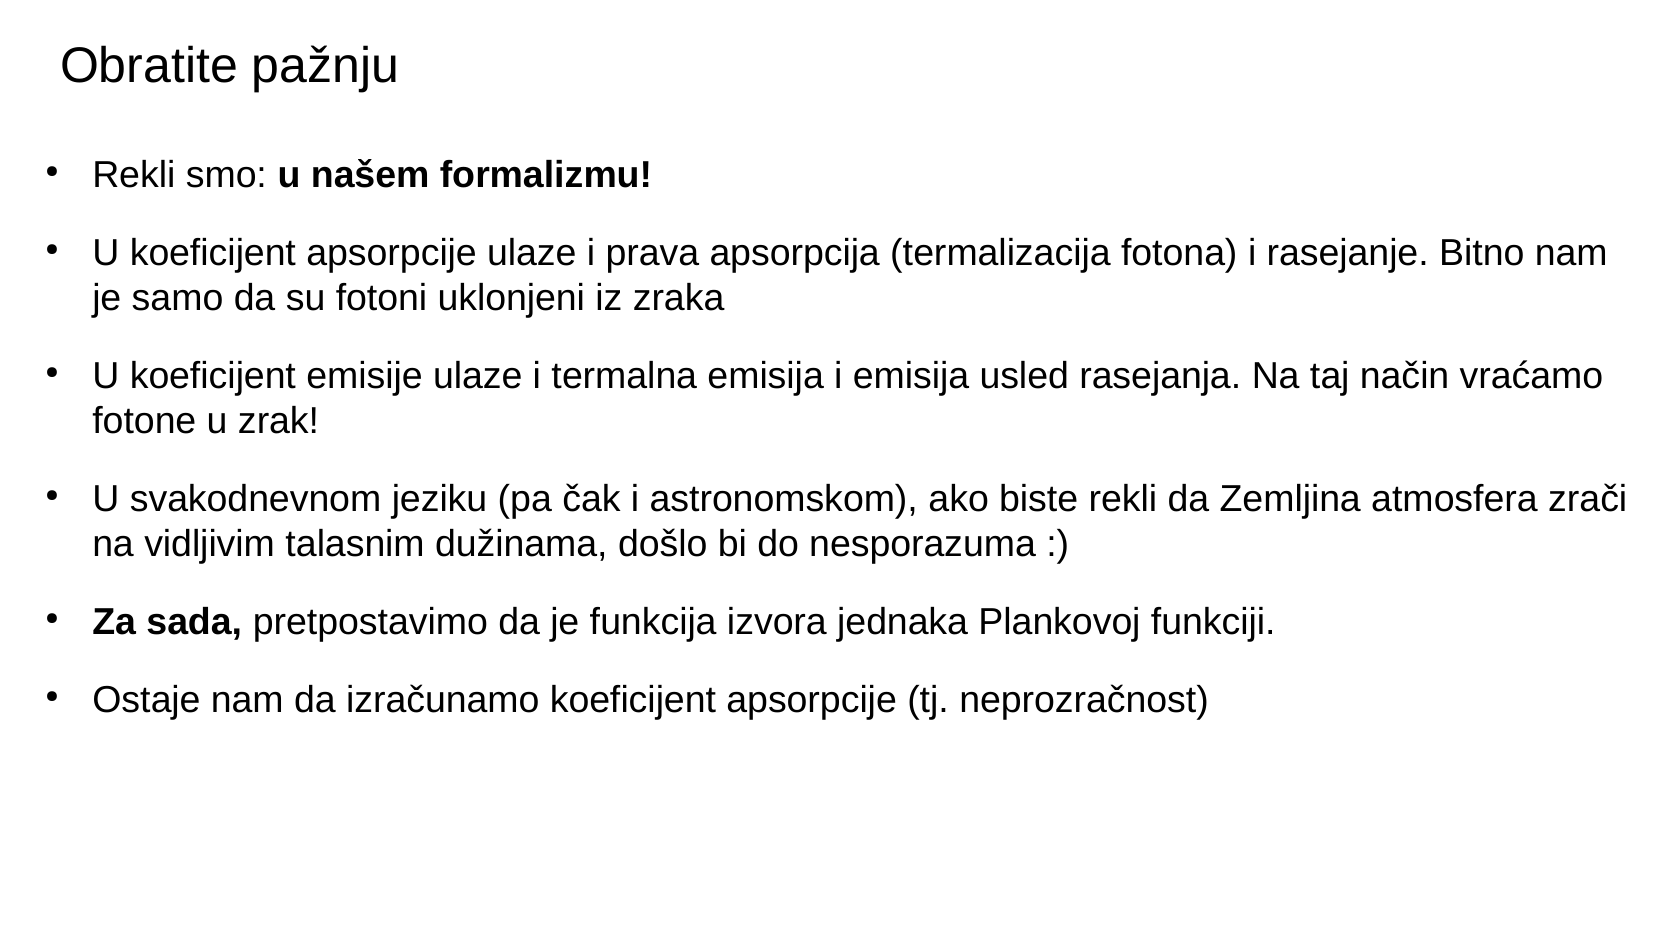

Obratite pažnju
Rekli smo: u našem formalizmu!
U koeficijent apsorpcije ulaze i prava apsorpcija (termalizacija fotona) i rasejanje. Bitno nam je samo da su fotoni uklonjeni iz zraka
U koeficijent emisije ulaze i termalna emisija i emisija usled rasejanja. Na taj način vraćamo fotone u zrak!
U svakodnevnom jeziku (pa čak i astronomskom), ako biste rekli da Zemljina atmosfera zrači na vidljivim talasnim dužinama, došlo bi do nesporazuma :)
Za sada, pretpostavimo da je funkcija izvora jednaka Plankovoj funkciji.
Ostaje nam da izračunamo koeficijent apsorpcije (tj. neprozračnost)